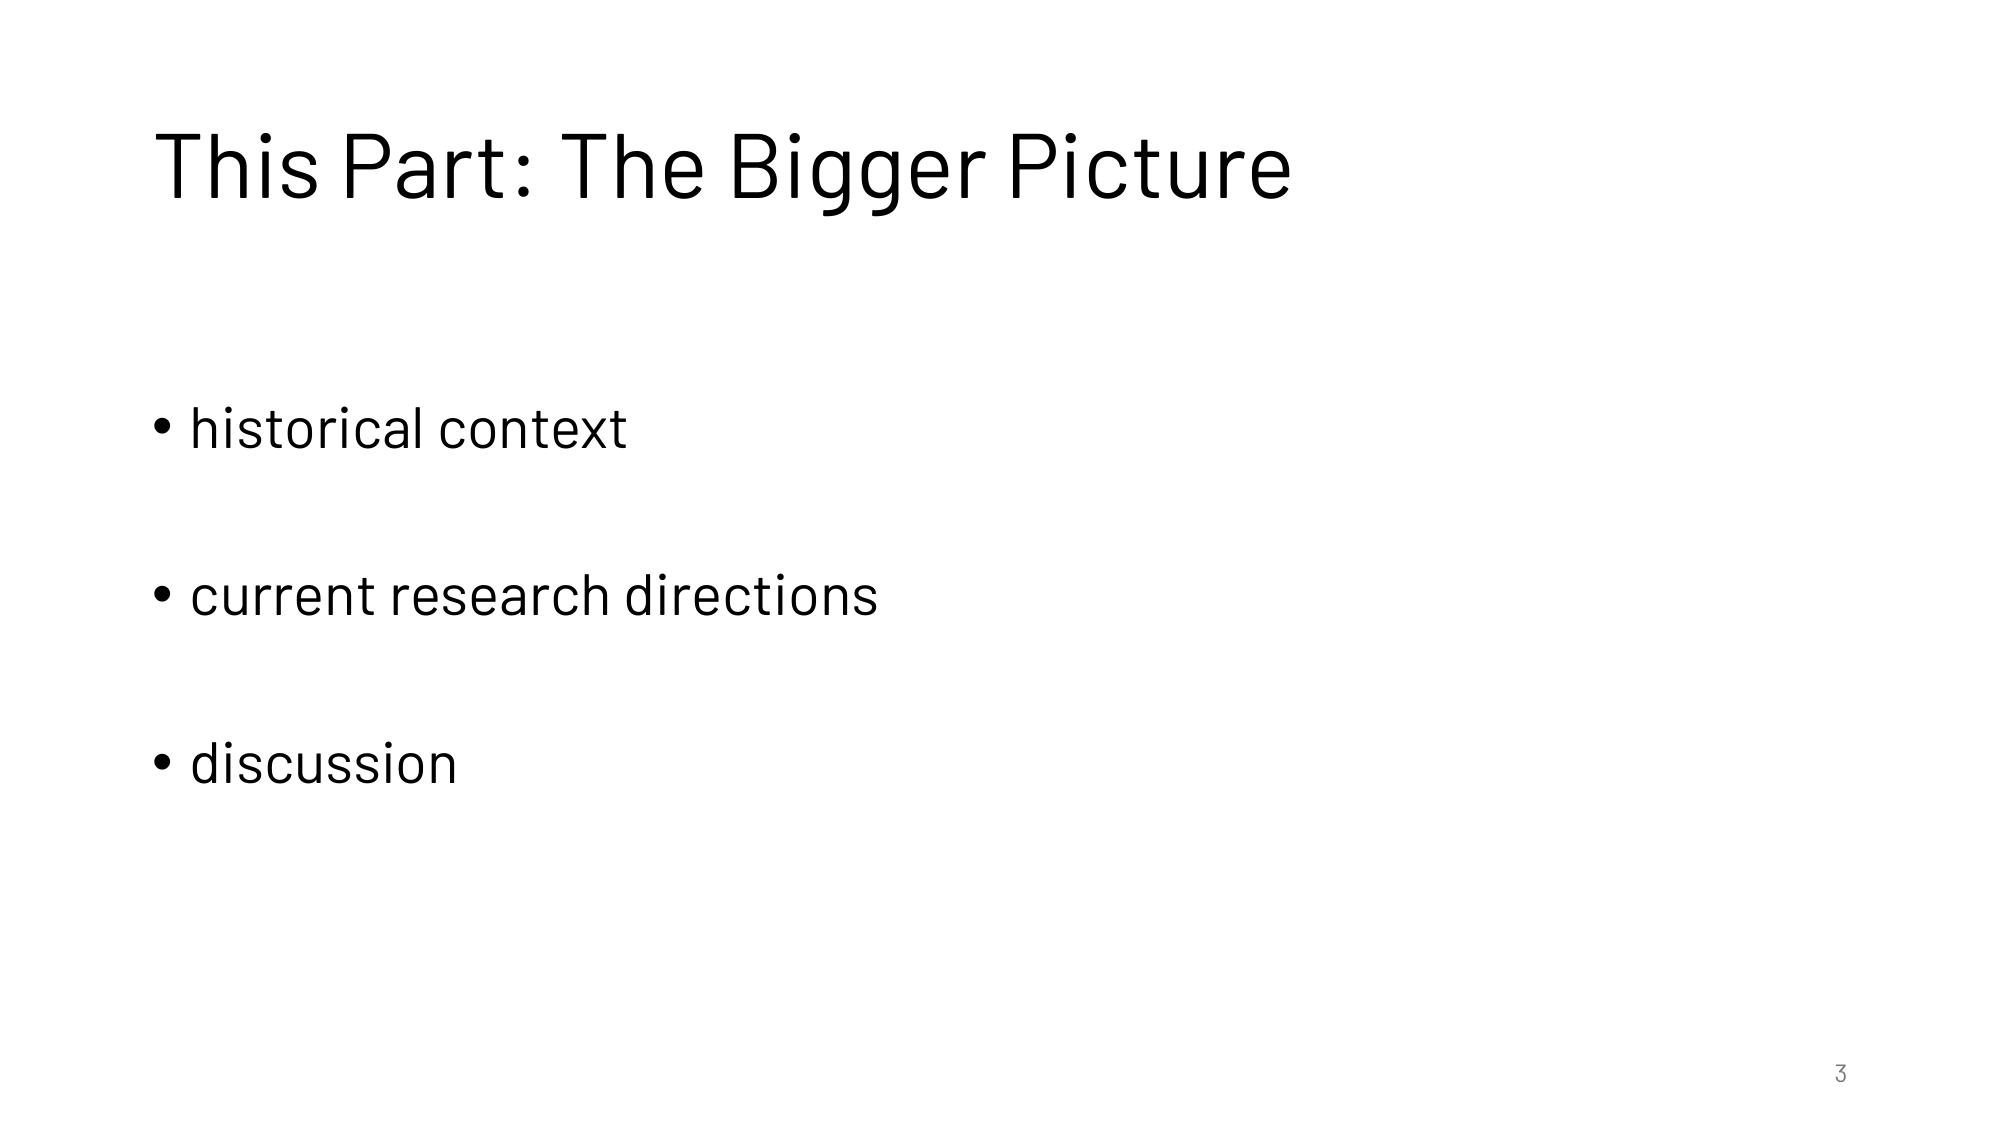

# This Part: The Bigger Picture

historical context

current research directions

discussion
3